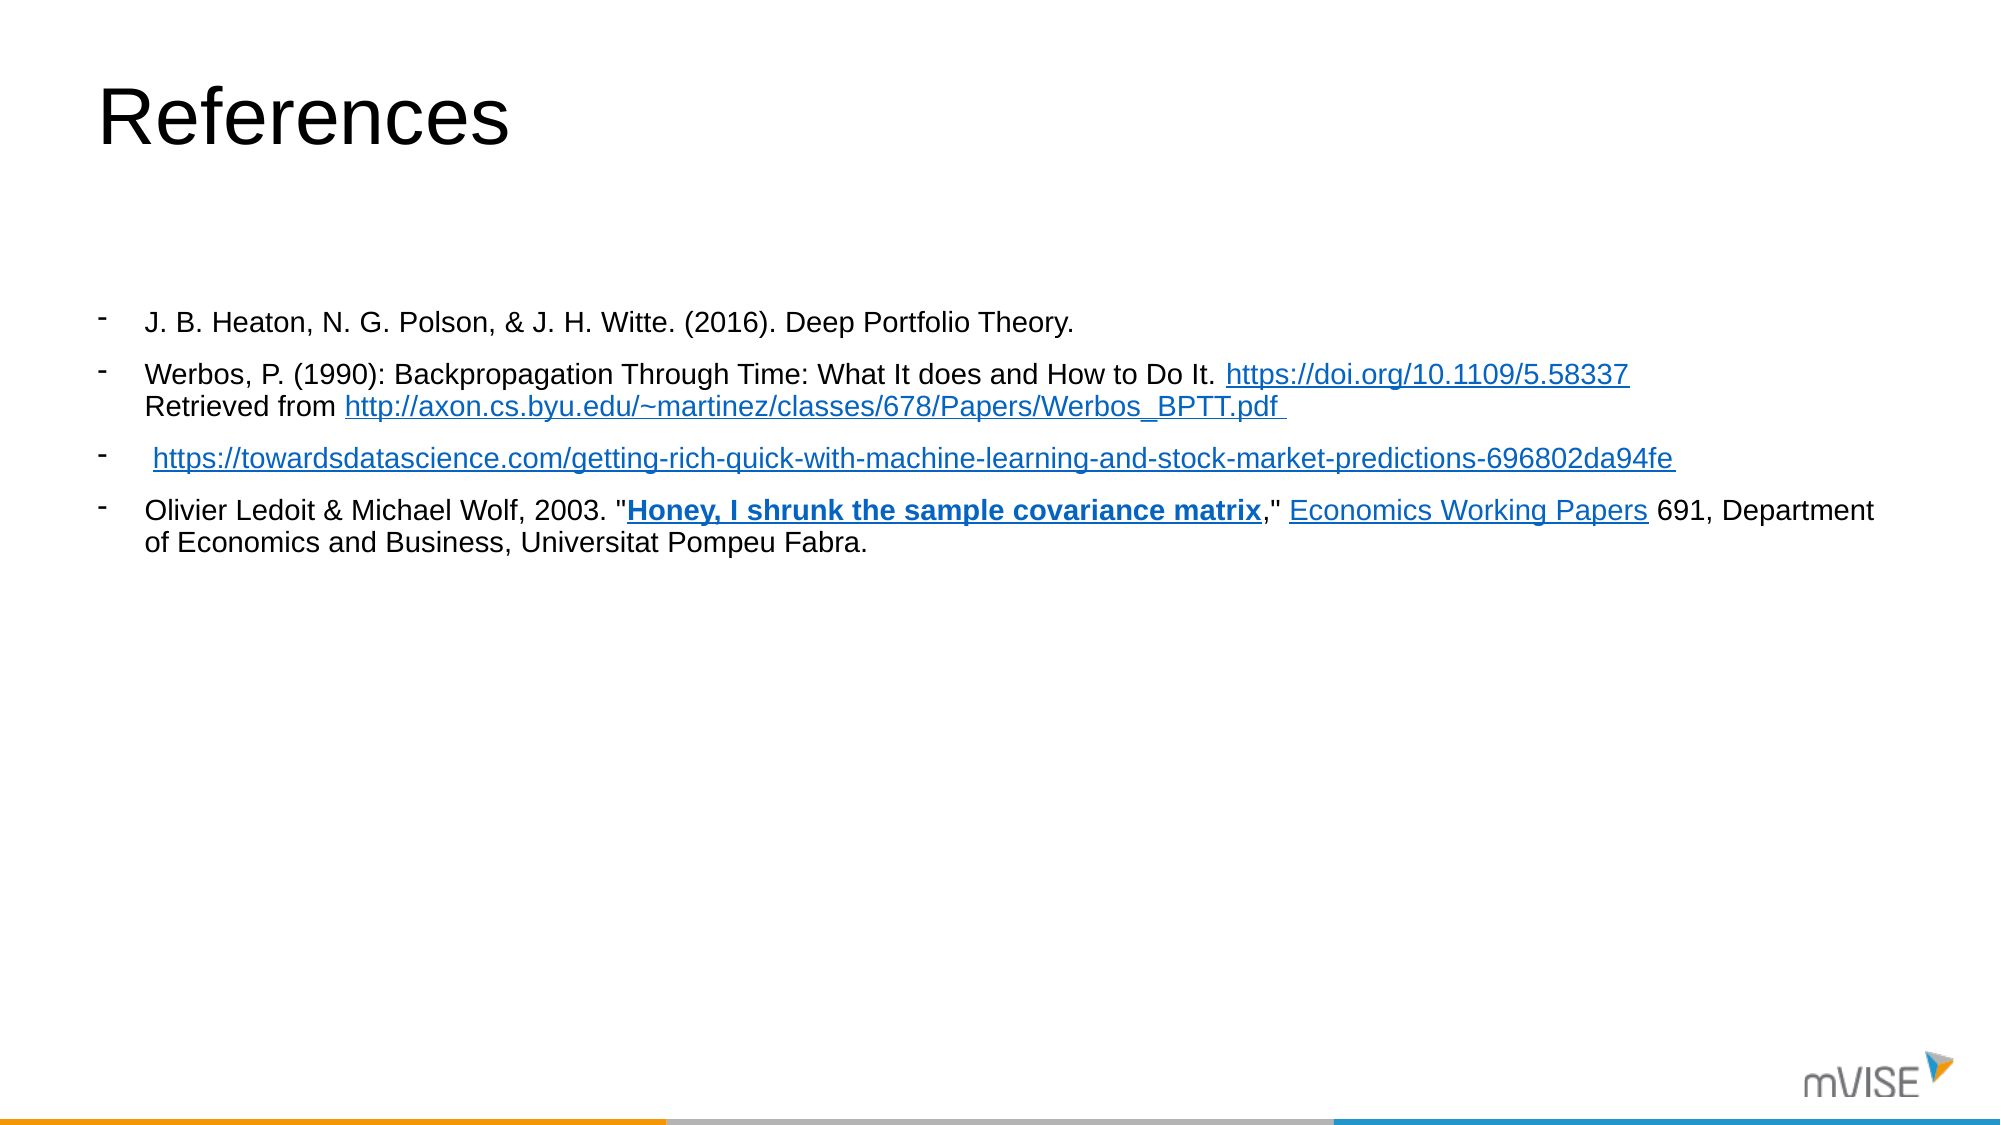

# References

J. B. Heaton, N. G. Polson, & J. H. Witte. (2016). Deep Portfolio Theory.
Werbos, P. (1990): Backpropagation Through Time: What It does and How to Do It. https://doi.org/10.1109/5.58337
Retrieved from http://axon.cs.byu.edu/~martinez/classes/678/Papers/Werbos_BPTT.pdf
 https://towardsdatascience.com/getting-rich-quick-with-machine-learning-and-stock-market-predictions-696802da94fe
Olivier Ledoit & Michael Wolf, 2003. "Honey, I shrunk the sample covariance matrix," Economics Working Papers 691, Department of Economics and Business, Universitat Pompeu Fabra.